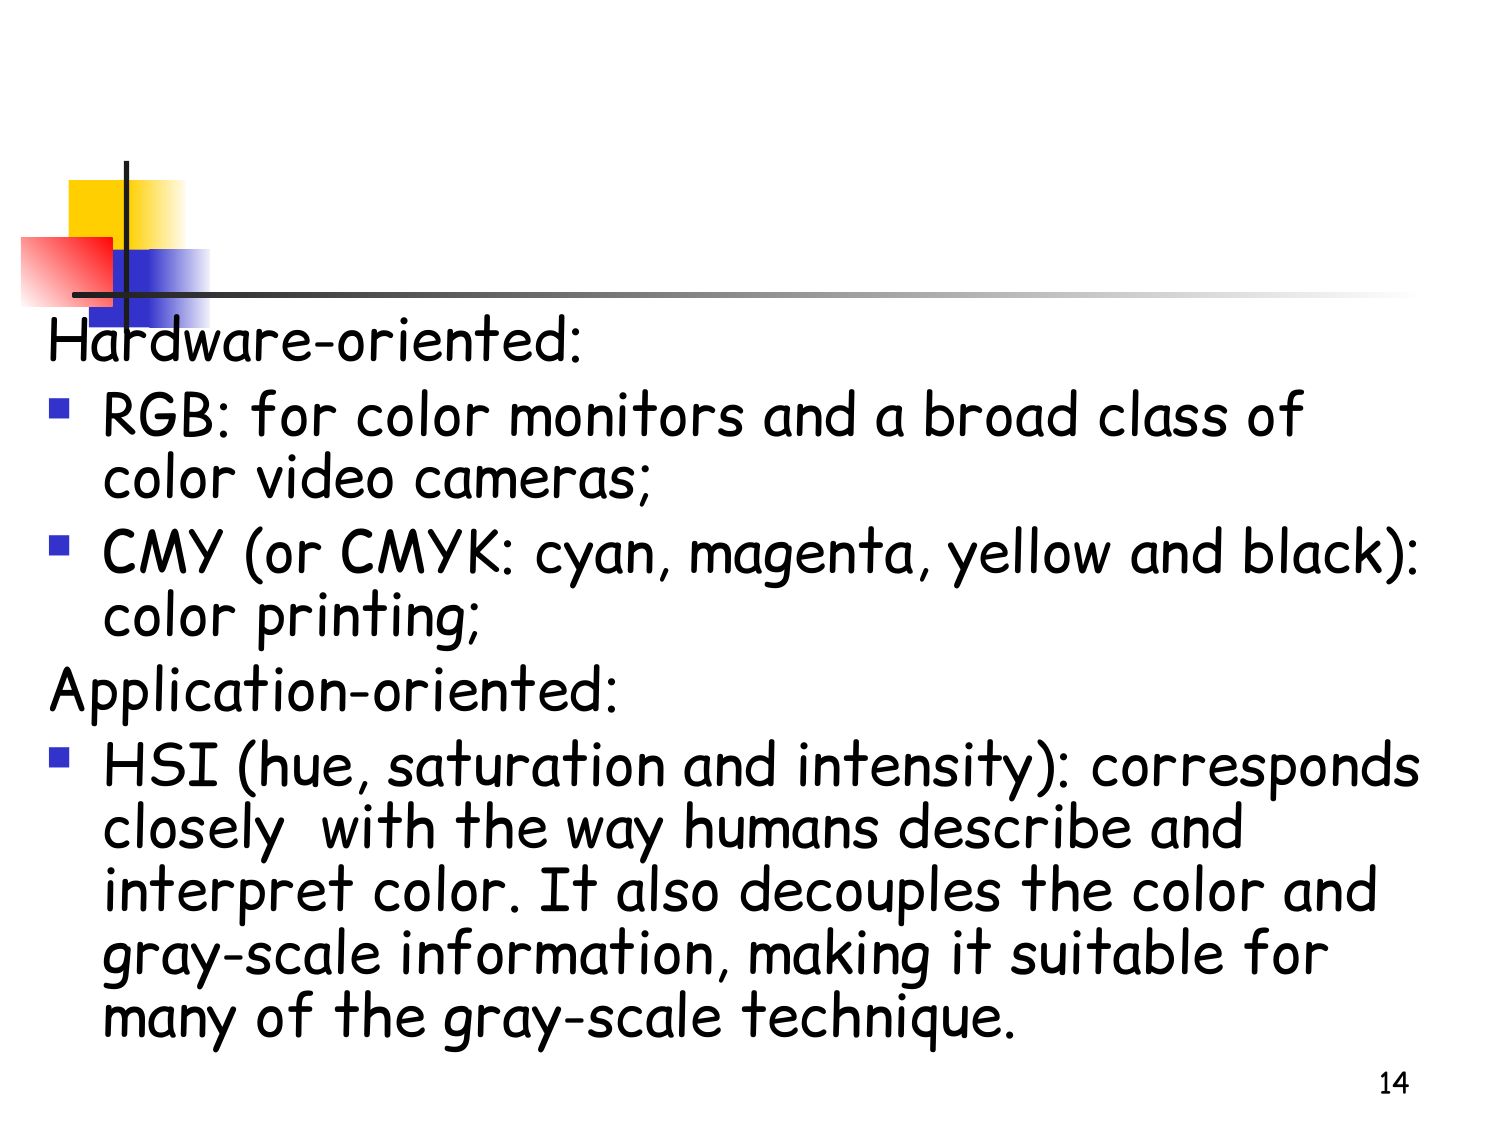

#
Hardware-oriented:
RGB: for color monitors and a broad class of color video cameras;
CMY (or CMYK: cyan, magenta, yellow and black): color printing;
Application-oriented:
HSI (hue, saturation and intensity): corresponds closely  with the way humans describe and interpret color. It also decouples the color and gray-scale information, making it suitable for many of the gray-scale technique.

14